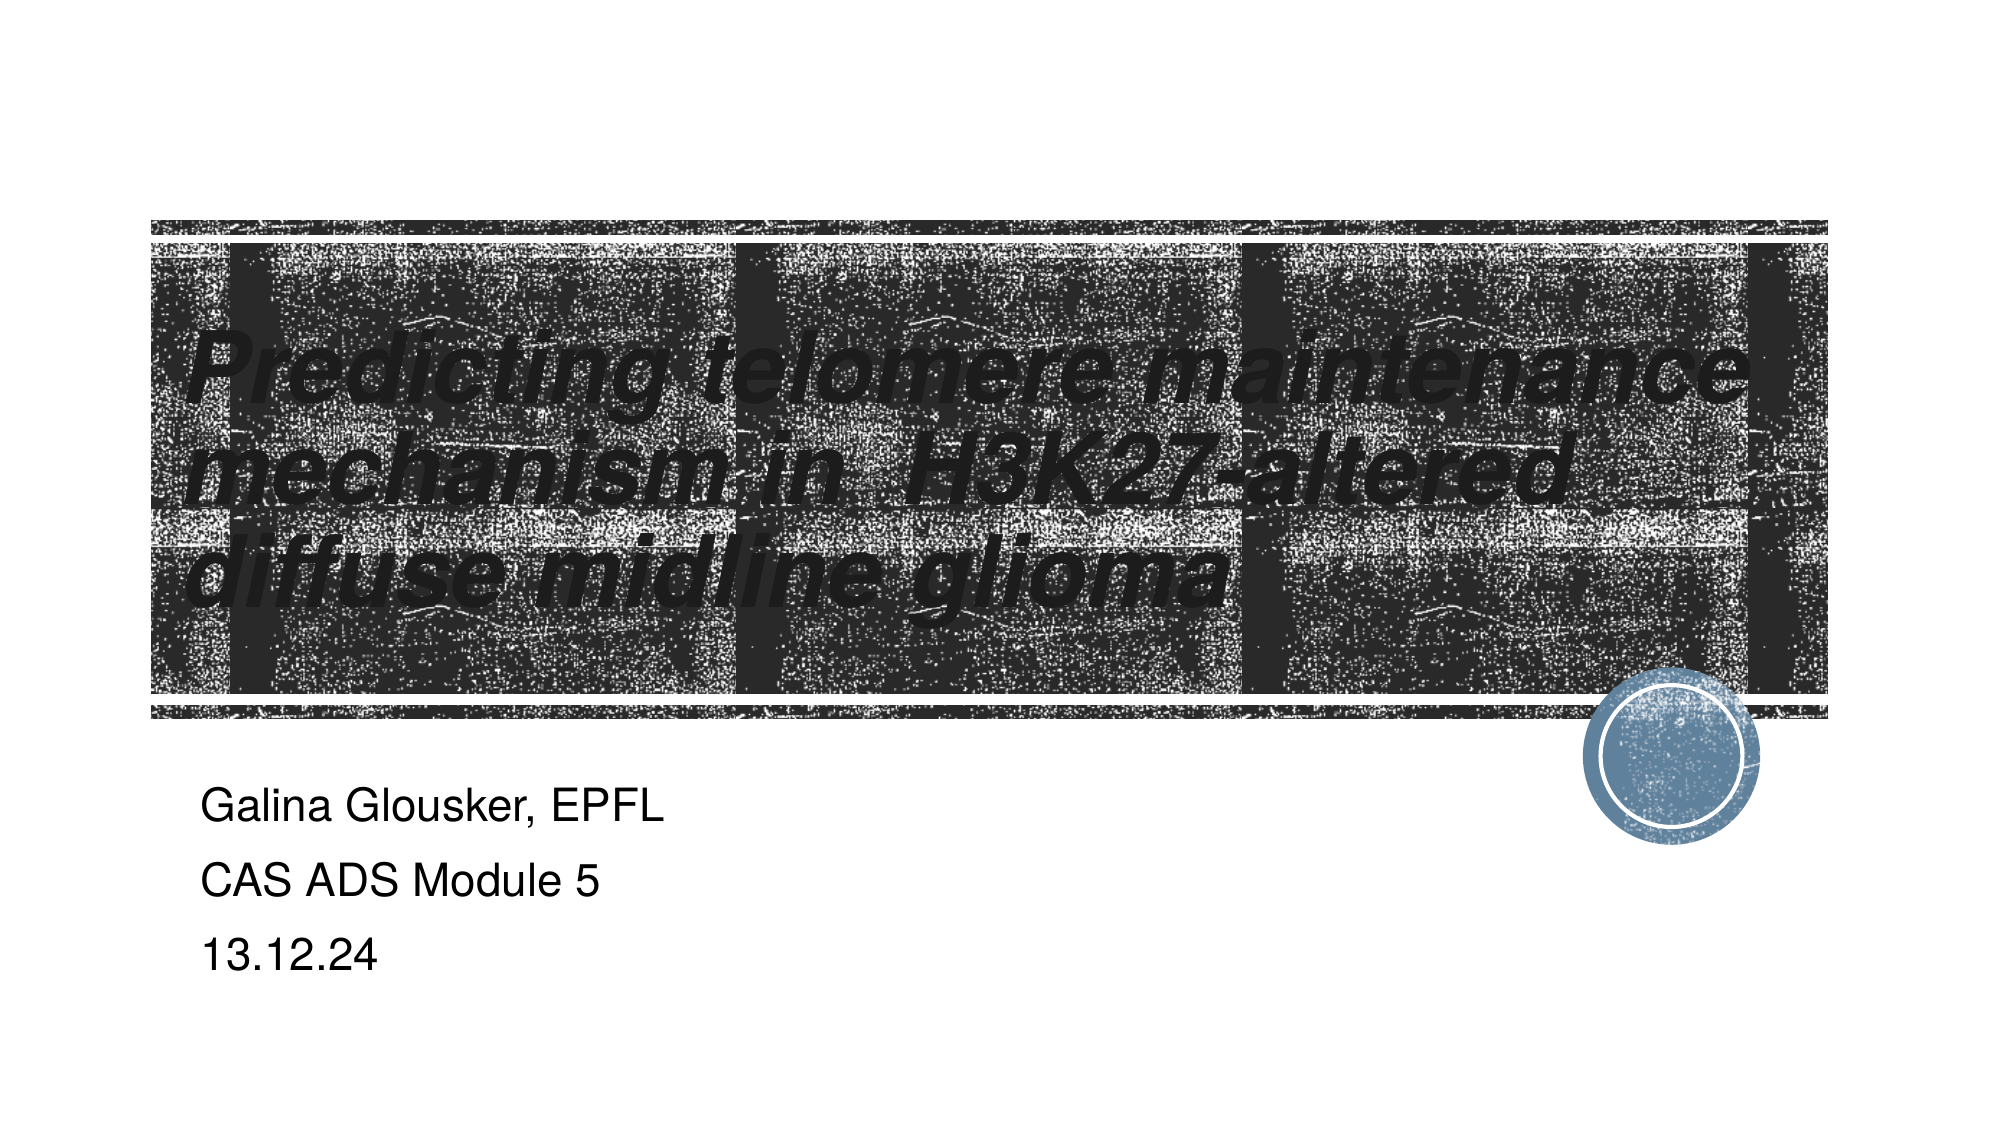

# Predicting telomere maintenance mechanism in  H3K27-altered diffuse midline glioma
Galina Glousker, EPFL
CAS ADS Module 5
13.12.24